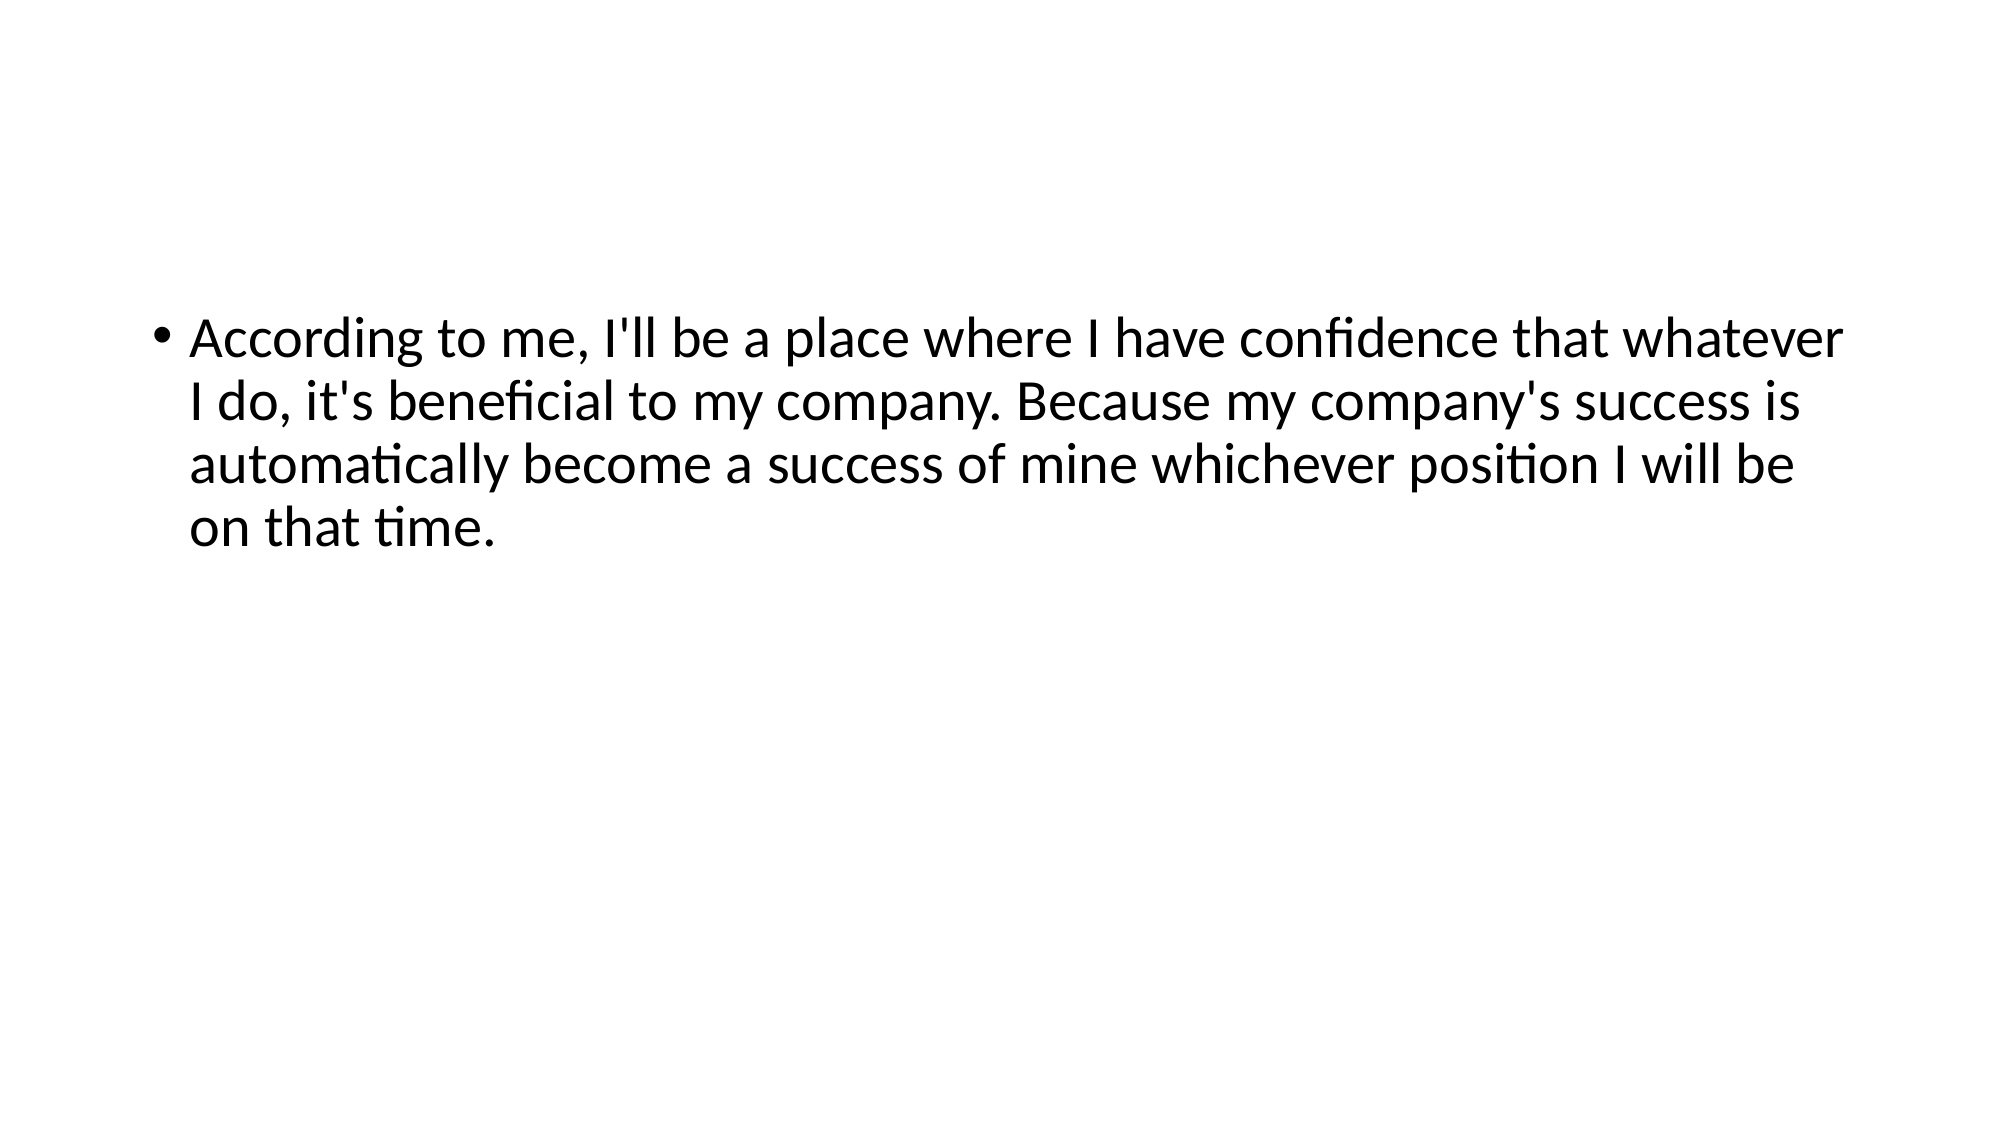

#
According to me, I'll be a place where I have confidence that whatever I do, it's beneficial to my company. Because my company's success is automatically become a success of mine whichever position I will be on that time.